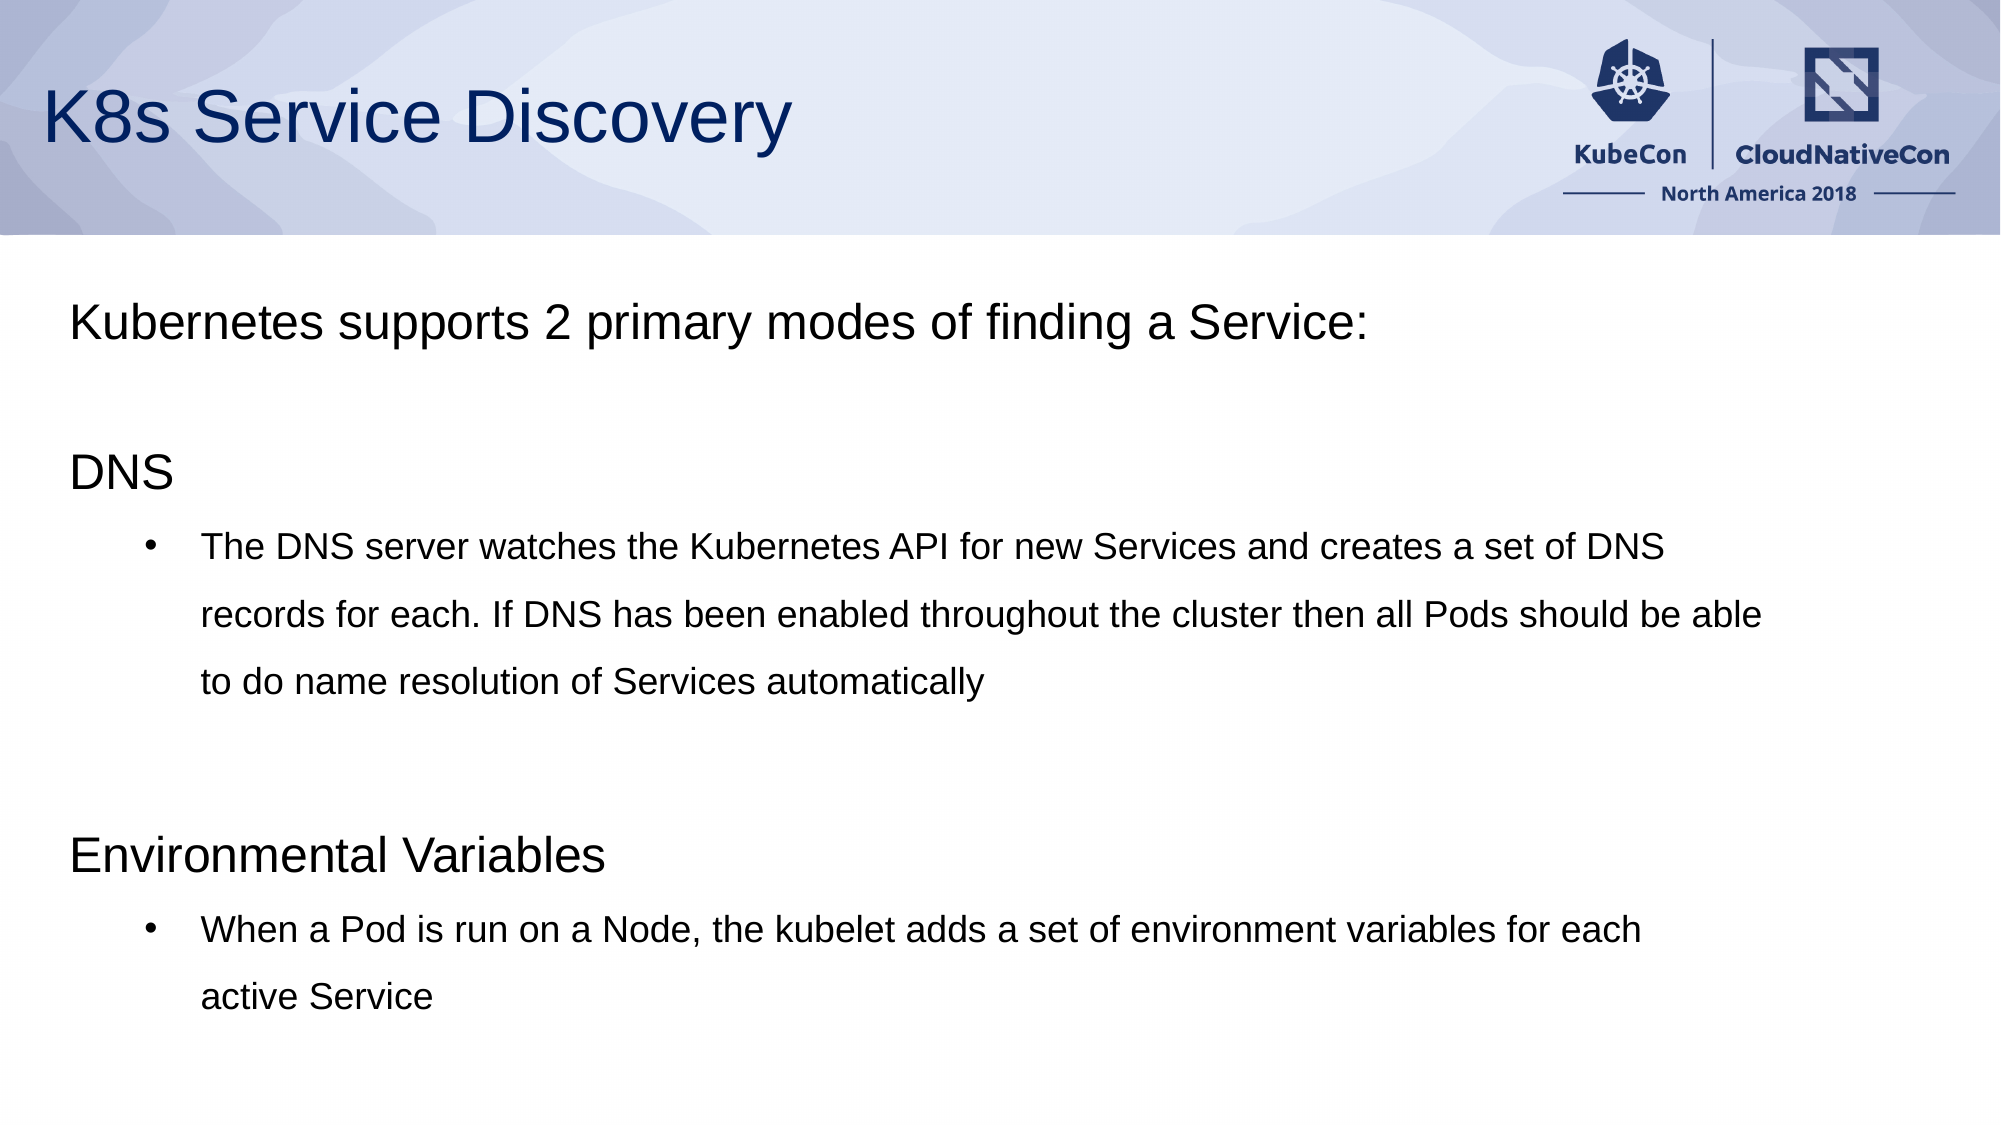

# K8s Service Discovery
Kubernetes supports 2 primary modes of finding a Service:

DNS
The DNS server watches the Kubernetes API for new Services and creates a set of DNS records for each. If DNS has been enabled throughout the cluster then all Pods should be able to do name resolution of Services automatically

Environmental Variables
When a Pod is run on a Node, the kubelet adds a set of environment variables for each active Service